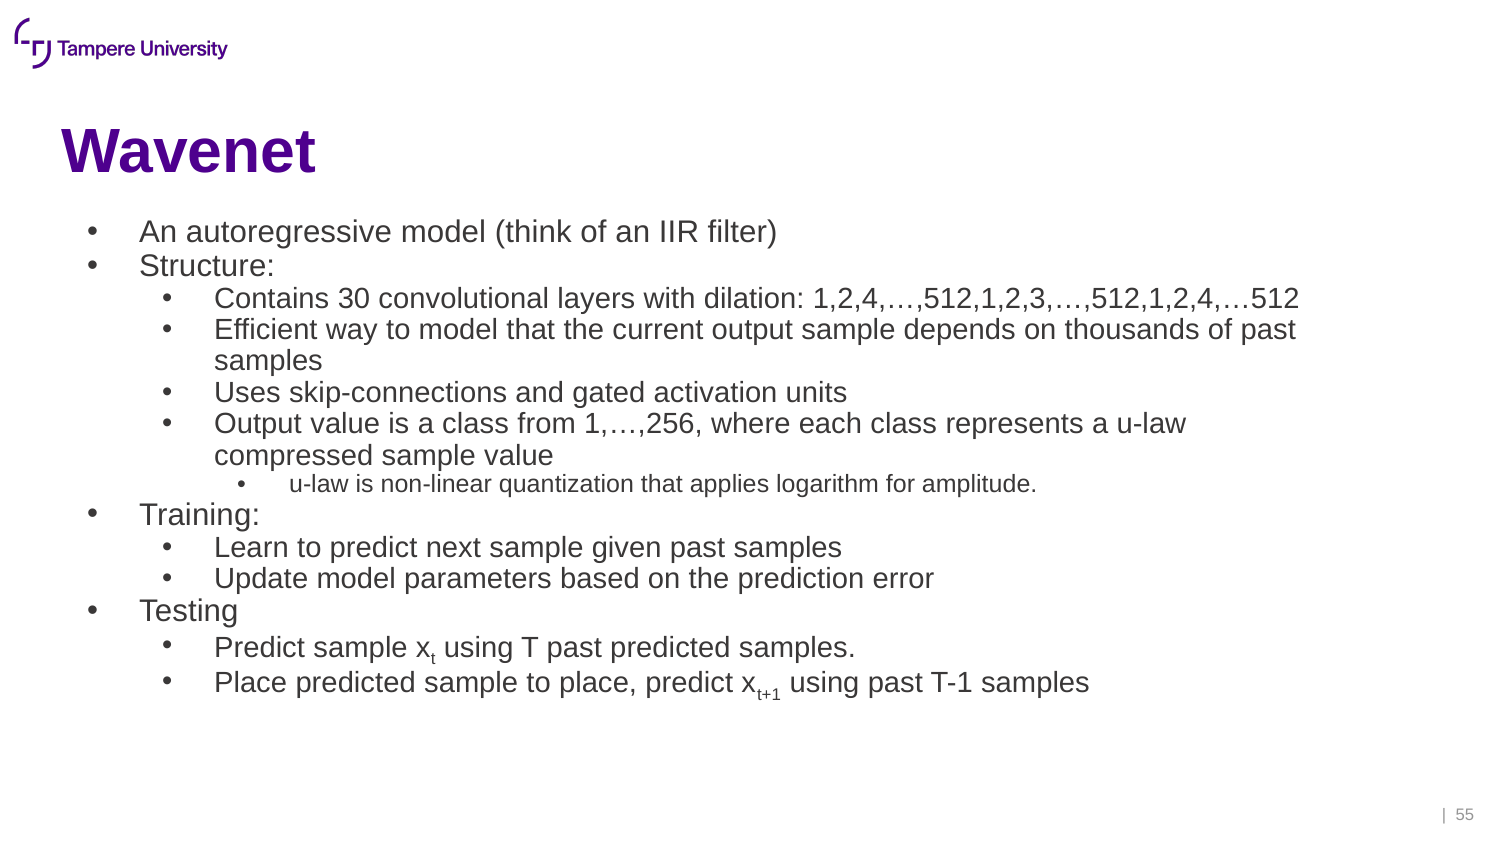

# Wavenet
An autoregressive model (think of an IIR filter)
Structure:
Contains 30 convolutional layers with dilation: 1,2,4,…,512,1,2,3,…,512,1,2,4,…512
Efficient way to model that the current output sample depends on thousands of past samples
Uses skip-connections and gated activation units
Output value is a class from 1,…,256, where each class represents a u-law compressed sample value
u-law is non-linear quantization that applies logarithm for amplitude.
Training:
Learn to predict next sample given past samples
Update model parameters based on the prediction error
Testing
Predict sample xt using T past predicted samples.
Place predicted sample to place, predict xt+1 using past T-1 samples

|  55